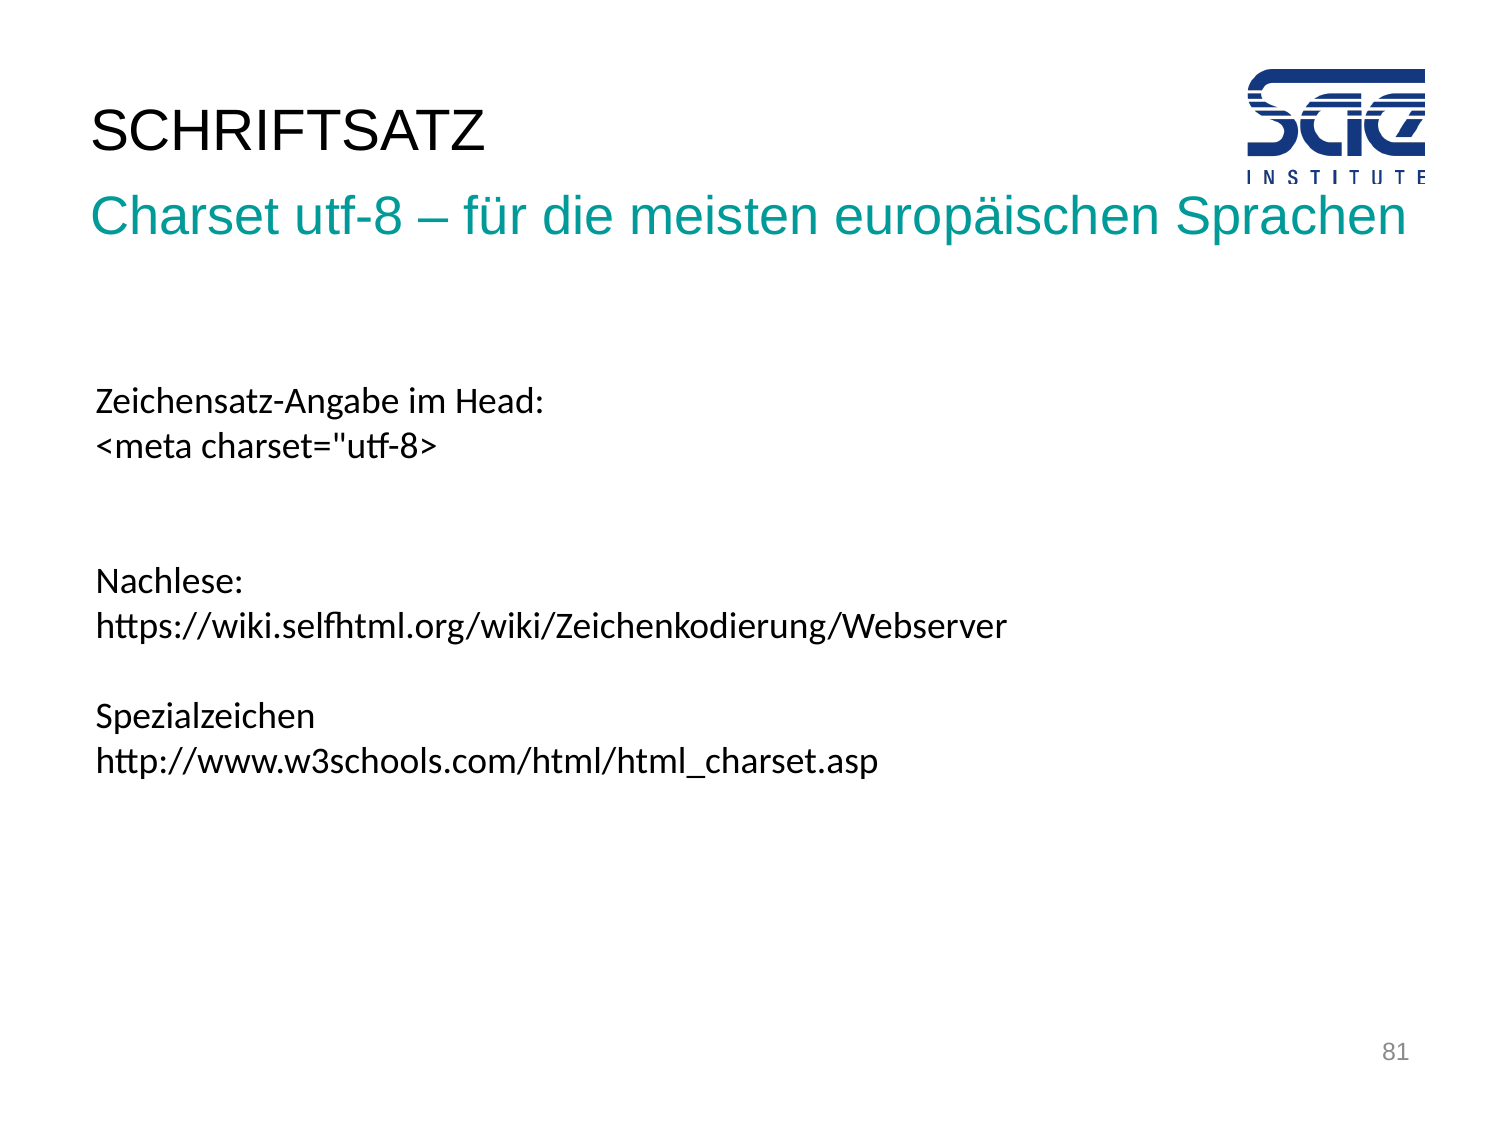

# Schriftsatz
Charset utf-8 – für die meisten europäischen Sprachen
Zeichensatz-Angabe im Head:
<meta charset="utf-8>

Nachlese:
https://wiki.selfhtml.org/wiki/Zeichenkodierung/Webserver

Spezialzeichen
http://www.w3schools.com/html/html_charset.asp
81